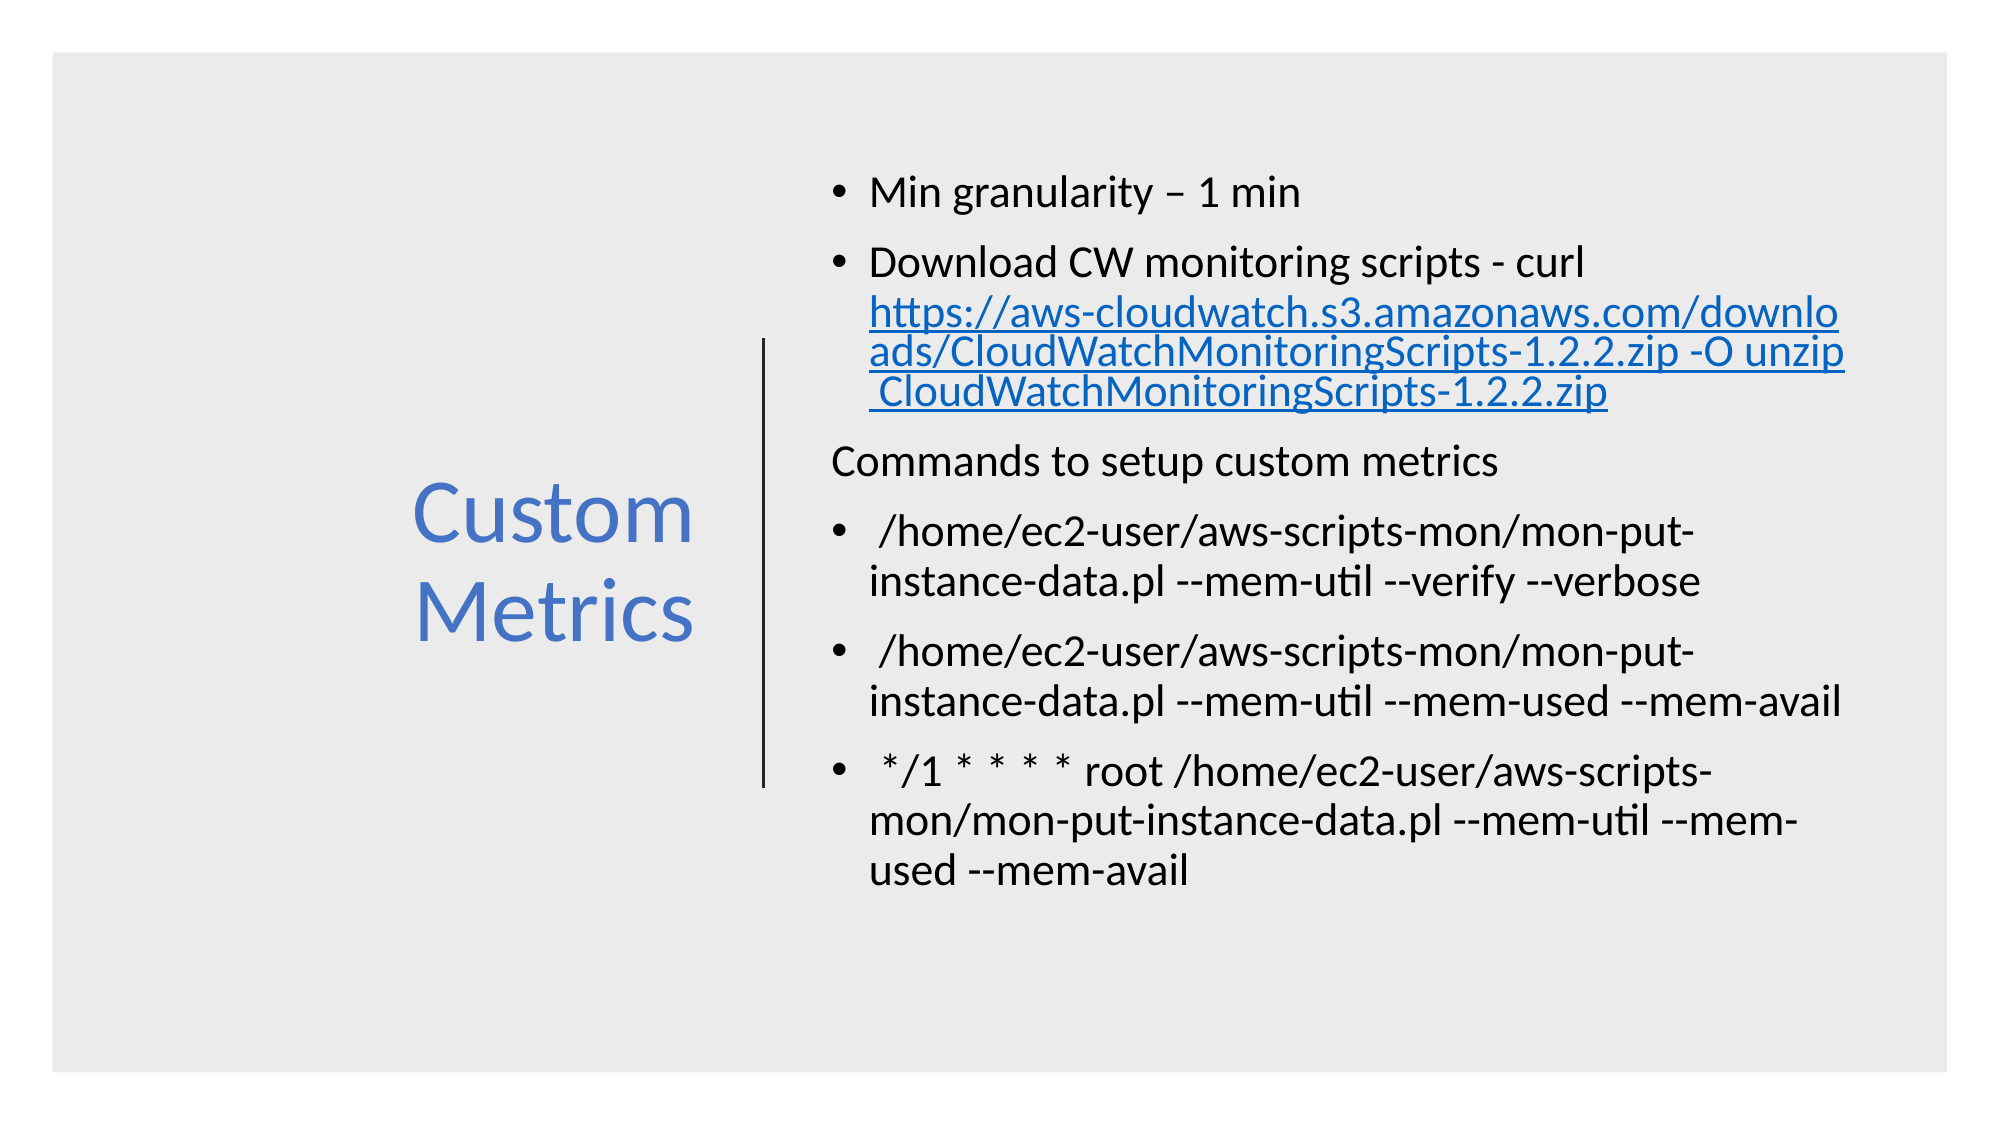

# Custom Metrics
Min granularity – 1 min
Download CW monitoring scripts - curl https://aws-cloudwatch.s3.amazonaws.com/downloads/CloudWatchMonitoringScripts-1.2.2.zip -O unzip CloudWatchMonitoringScripts-1.2.2.zip
Commands to setup custom metrics
 /home/ec2-user/aws-scripts-mon/mon-put-instance-data.pl --mem-util --verify --verbose
 /home/ec2-user/aws-scripts-mon/mon-put-instance-data.pl --mem-util --mem-used --mem-avail
 */1 * * * * root /home/ec2-user/aws-scripts-mon/mon-put-instance-data.pl --mem-util --mem-used --mem-avail